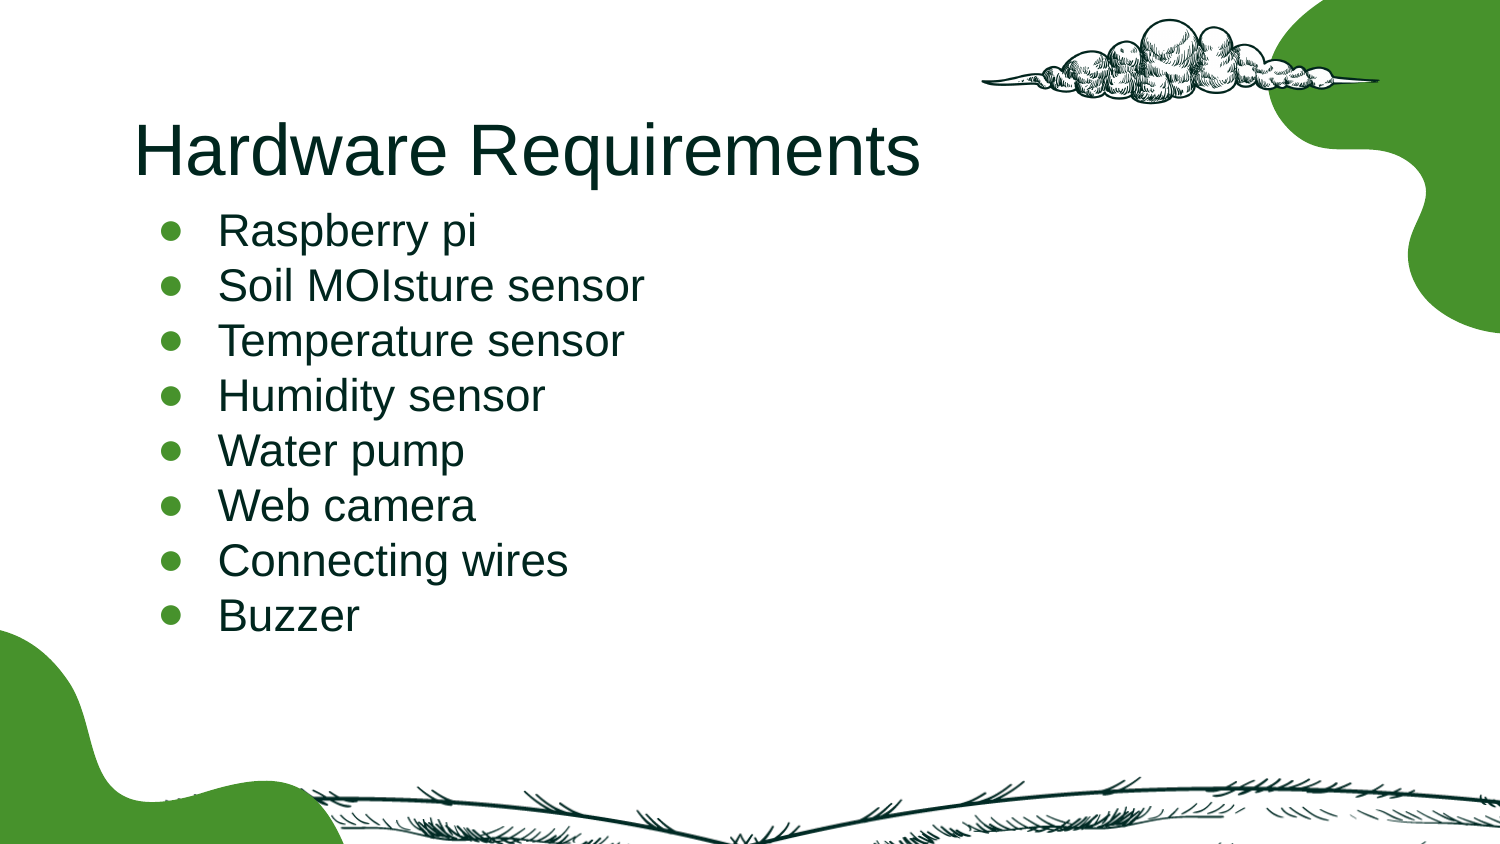

# Hardware Requirements
Raspberry pi
Soil MOIsture sensor
Temperature sensor
Humidity sensor
Water pump
Web camera
Connecting wires
Buzzer